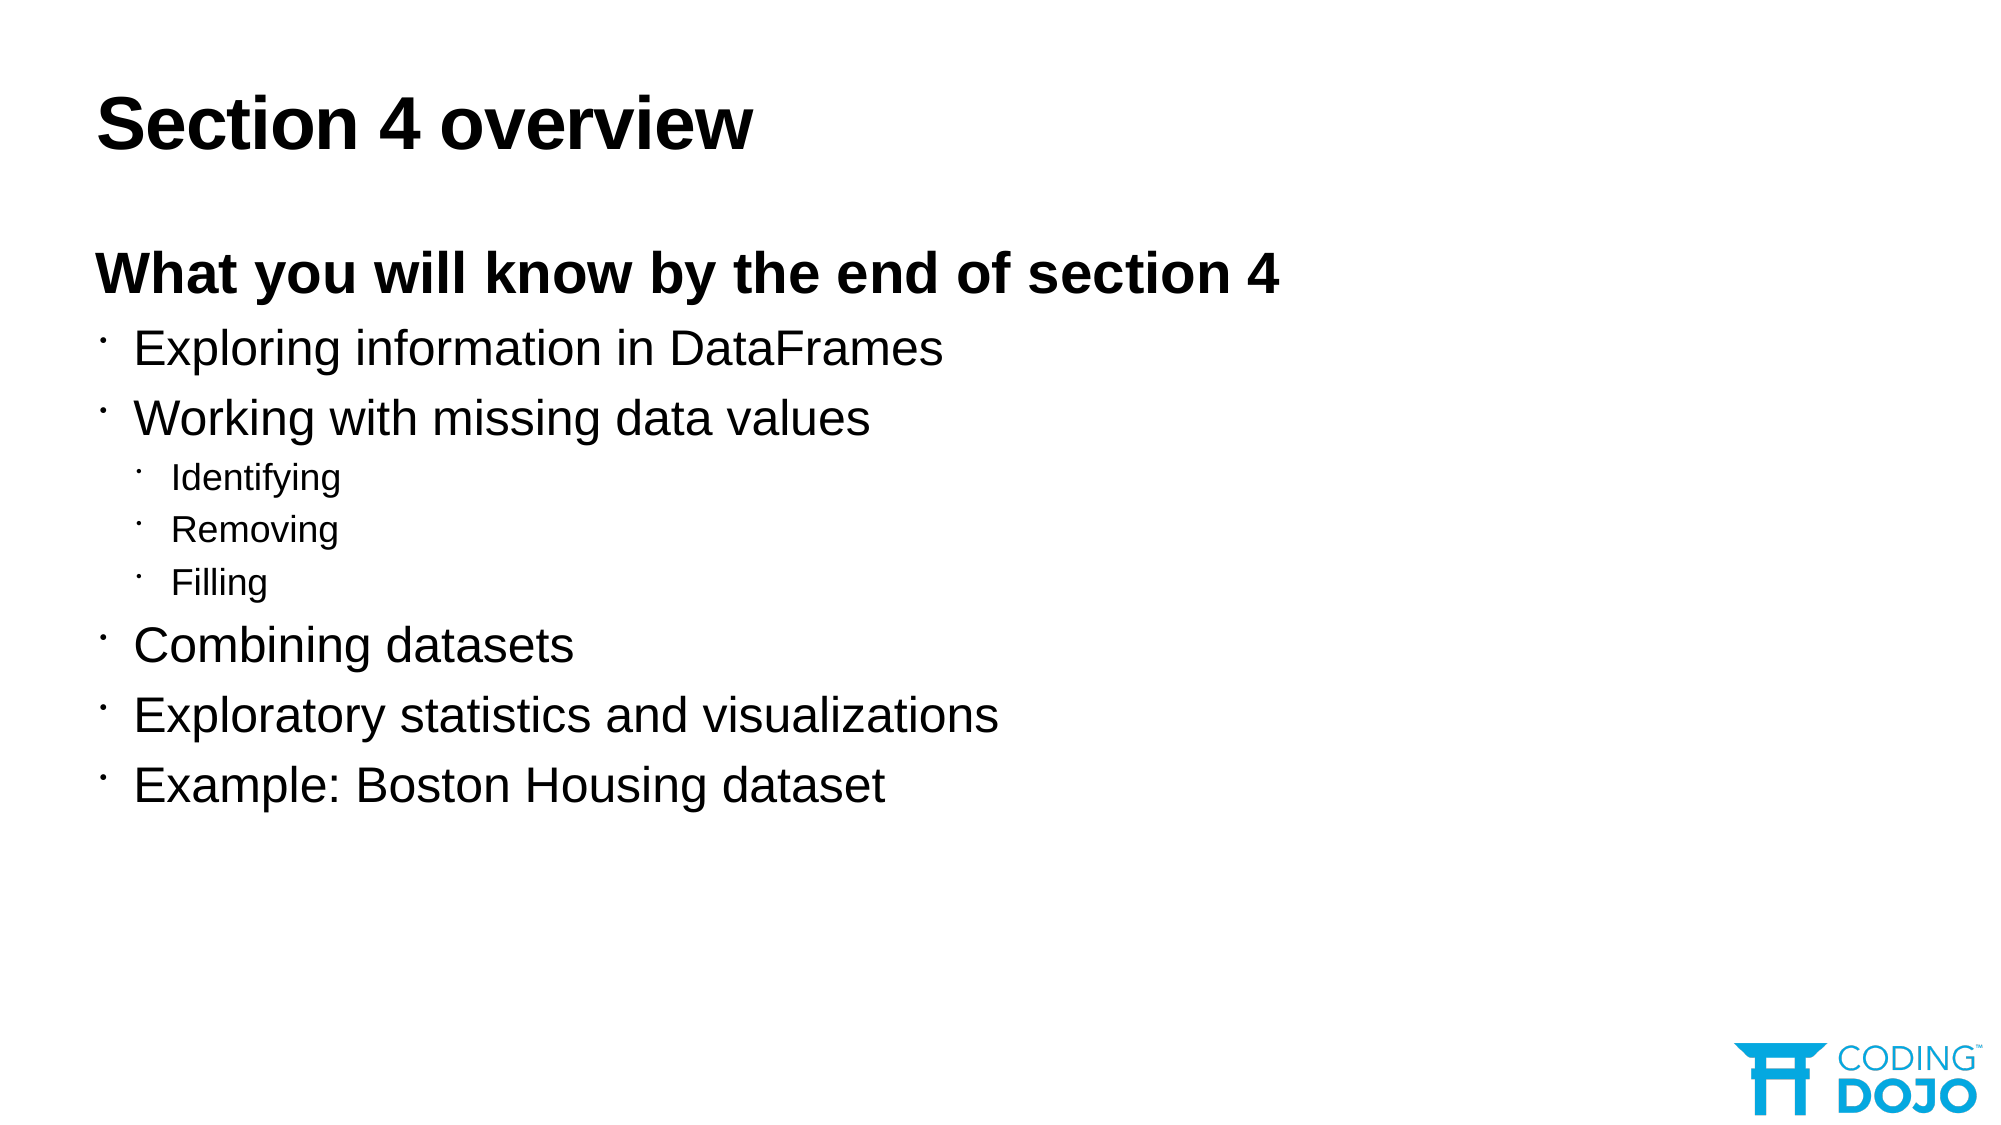

# Section 4 overview
What you will know by the end of section 4
Exploring information in DataFrames
Working with missing data values
Identifying
Removing
Filling
Combining datasets
Exploratory statistics and visualizations
Example: Boston Housing dataset